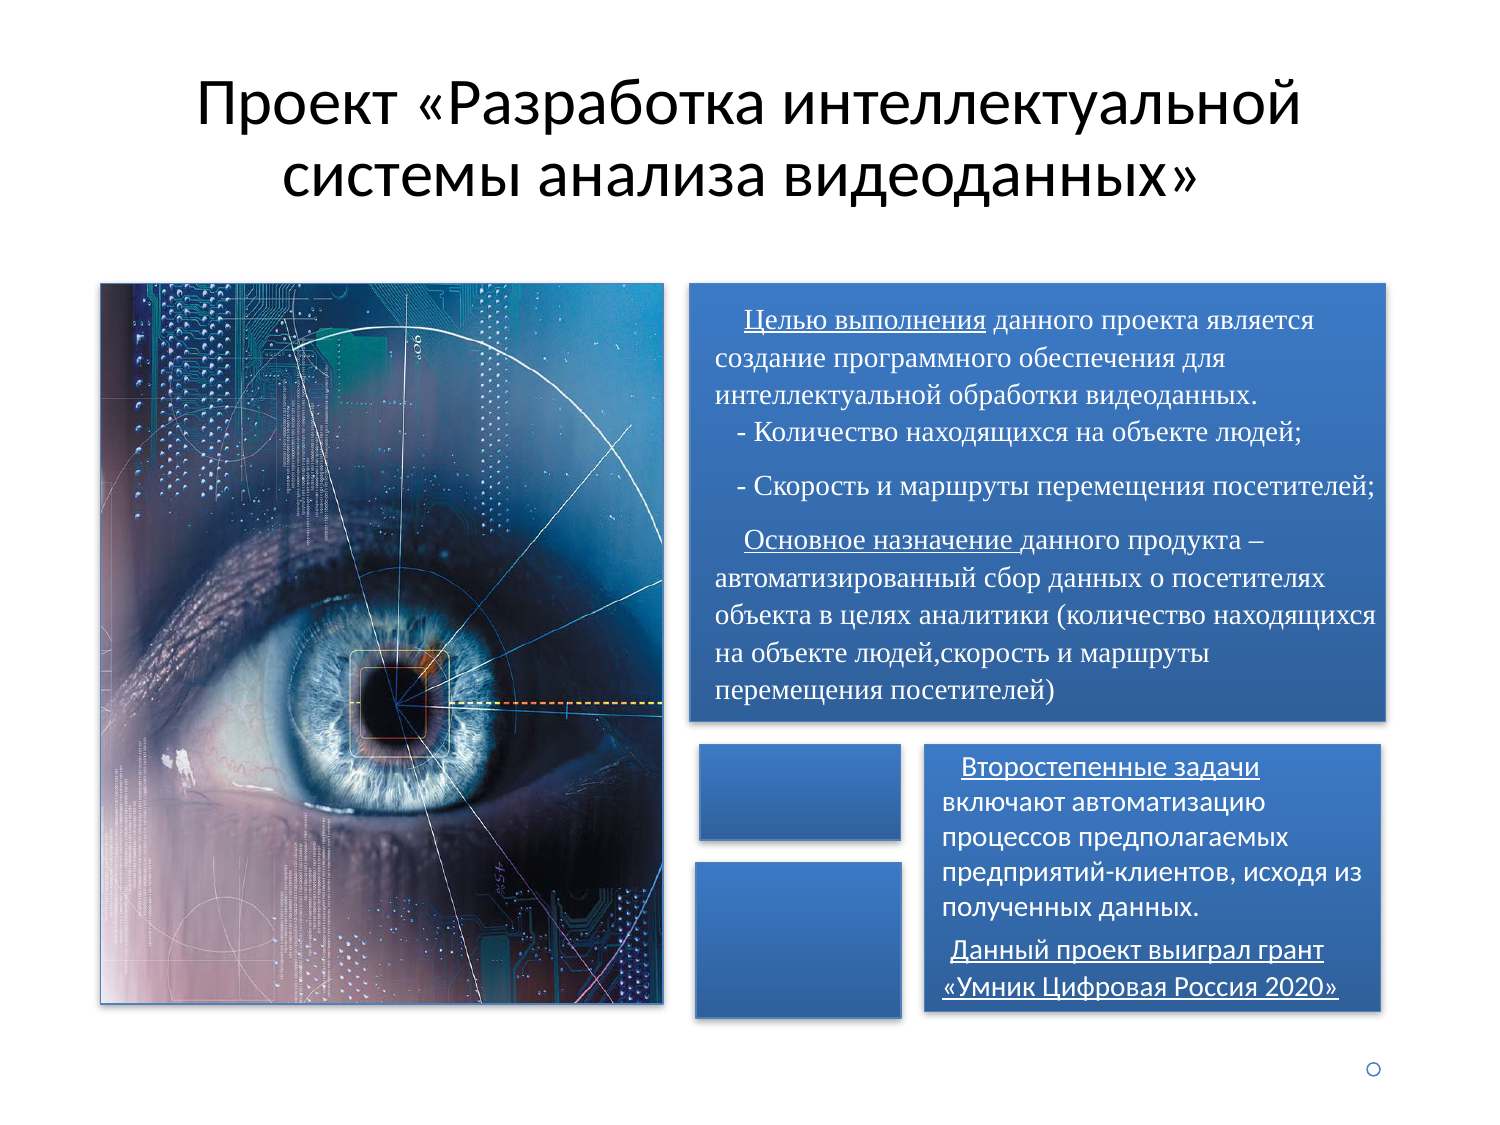

# Проект «Разработка интеллектуальной системы анализа видеоданных»

    Целью выполнения данного проекта является создание программного обеспечения для интеллектуальной обработки видеоданных.
   - Количество находящихся на объекте людей;
   - Скорость и маршруты перемещения посетителей;
    Основное назначение данного продукта – автоматизированный сбор данных о посетителях объекта в целях аналитики (количество находящихся на объекте людей,скорость и маршруты перемещения посетителей)
   Второстепенные задачи включают автоматизацию процессов предполагаемых предприятий-клиентов, исходя из полученных данных.
 Данный проект выиграл грант «Умник Цифровая Россия 2020»